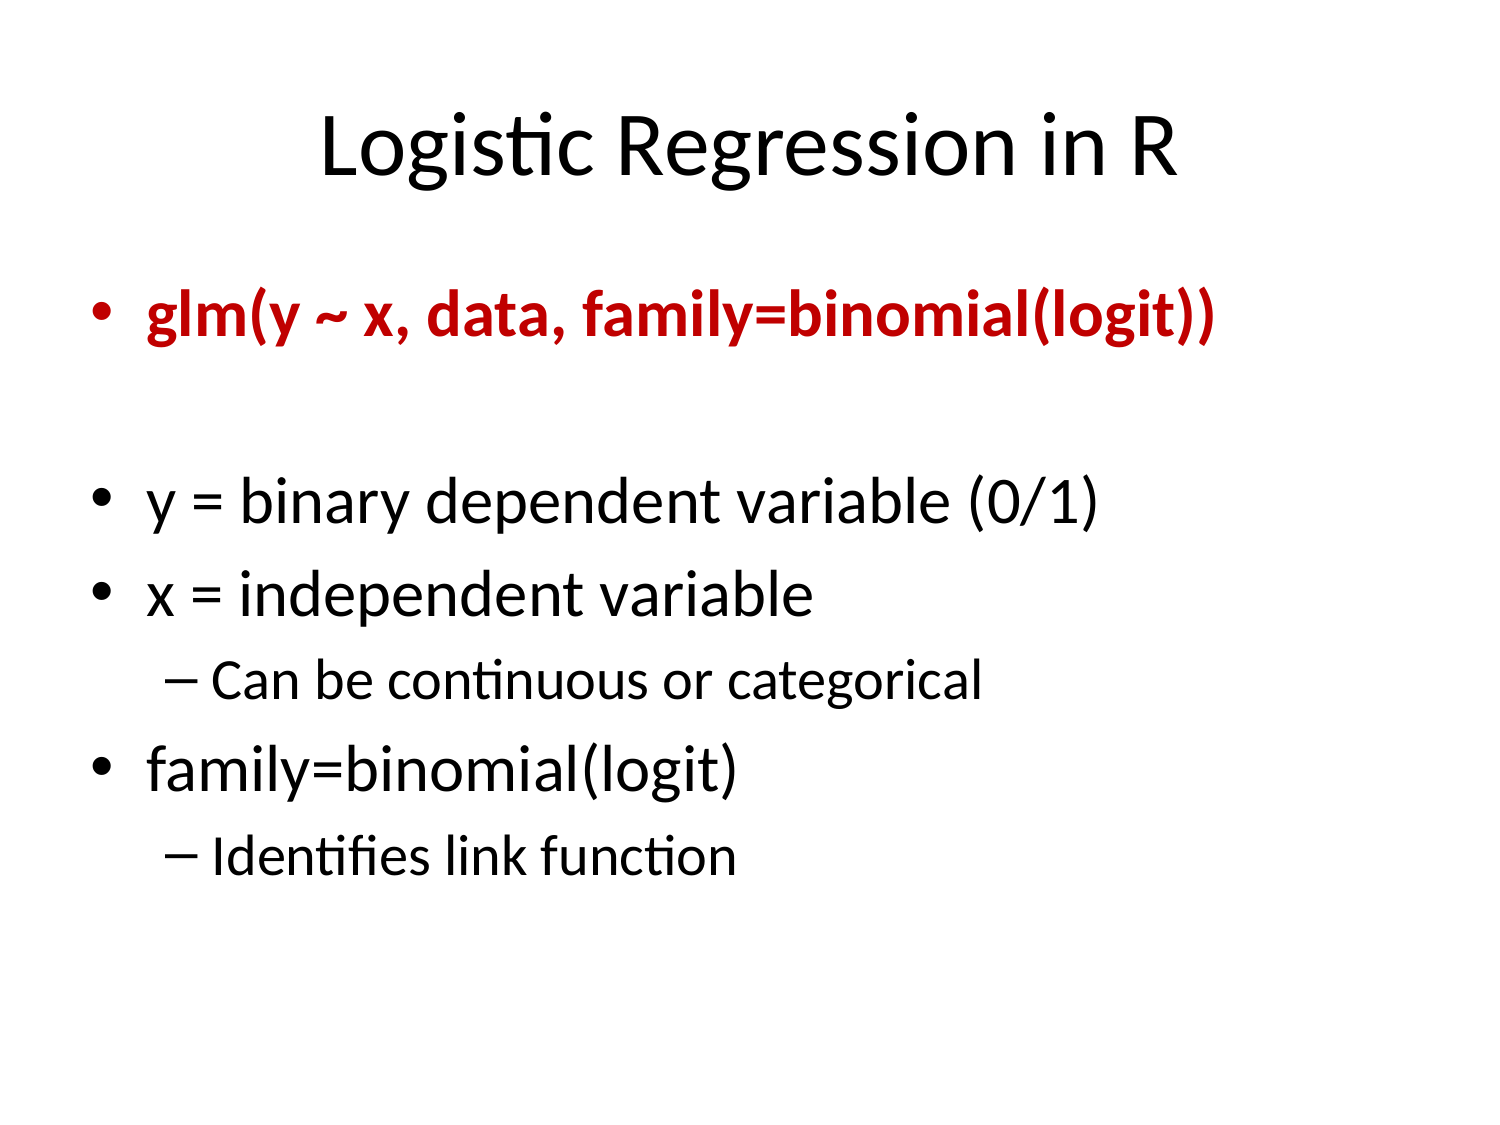

# Logistic Regression in R
glm(y ~ x, data, family=binomial(logit))

y = binary dependent variable (0/1)
x = independent variable
Can be continuous or categorical
family=binomial(logit)
Identifies link function